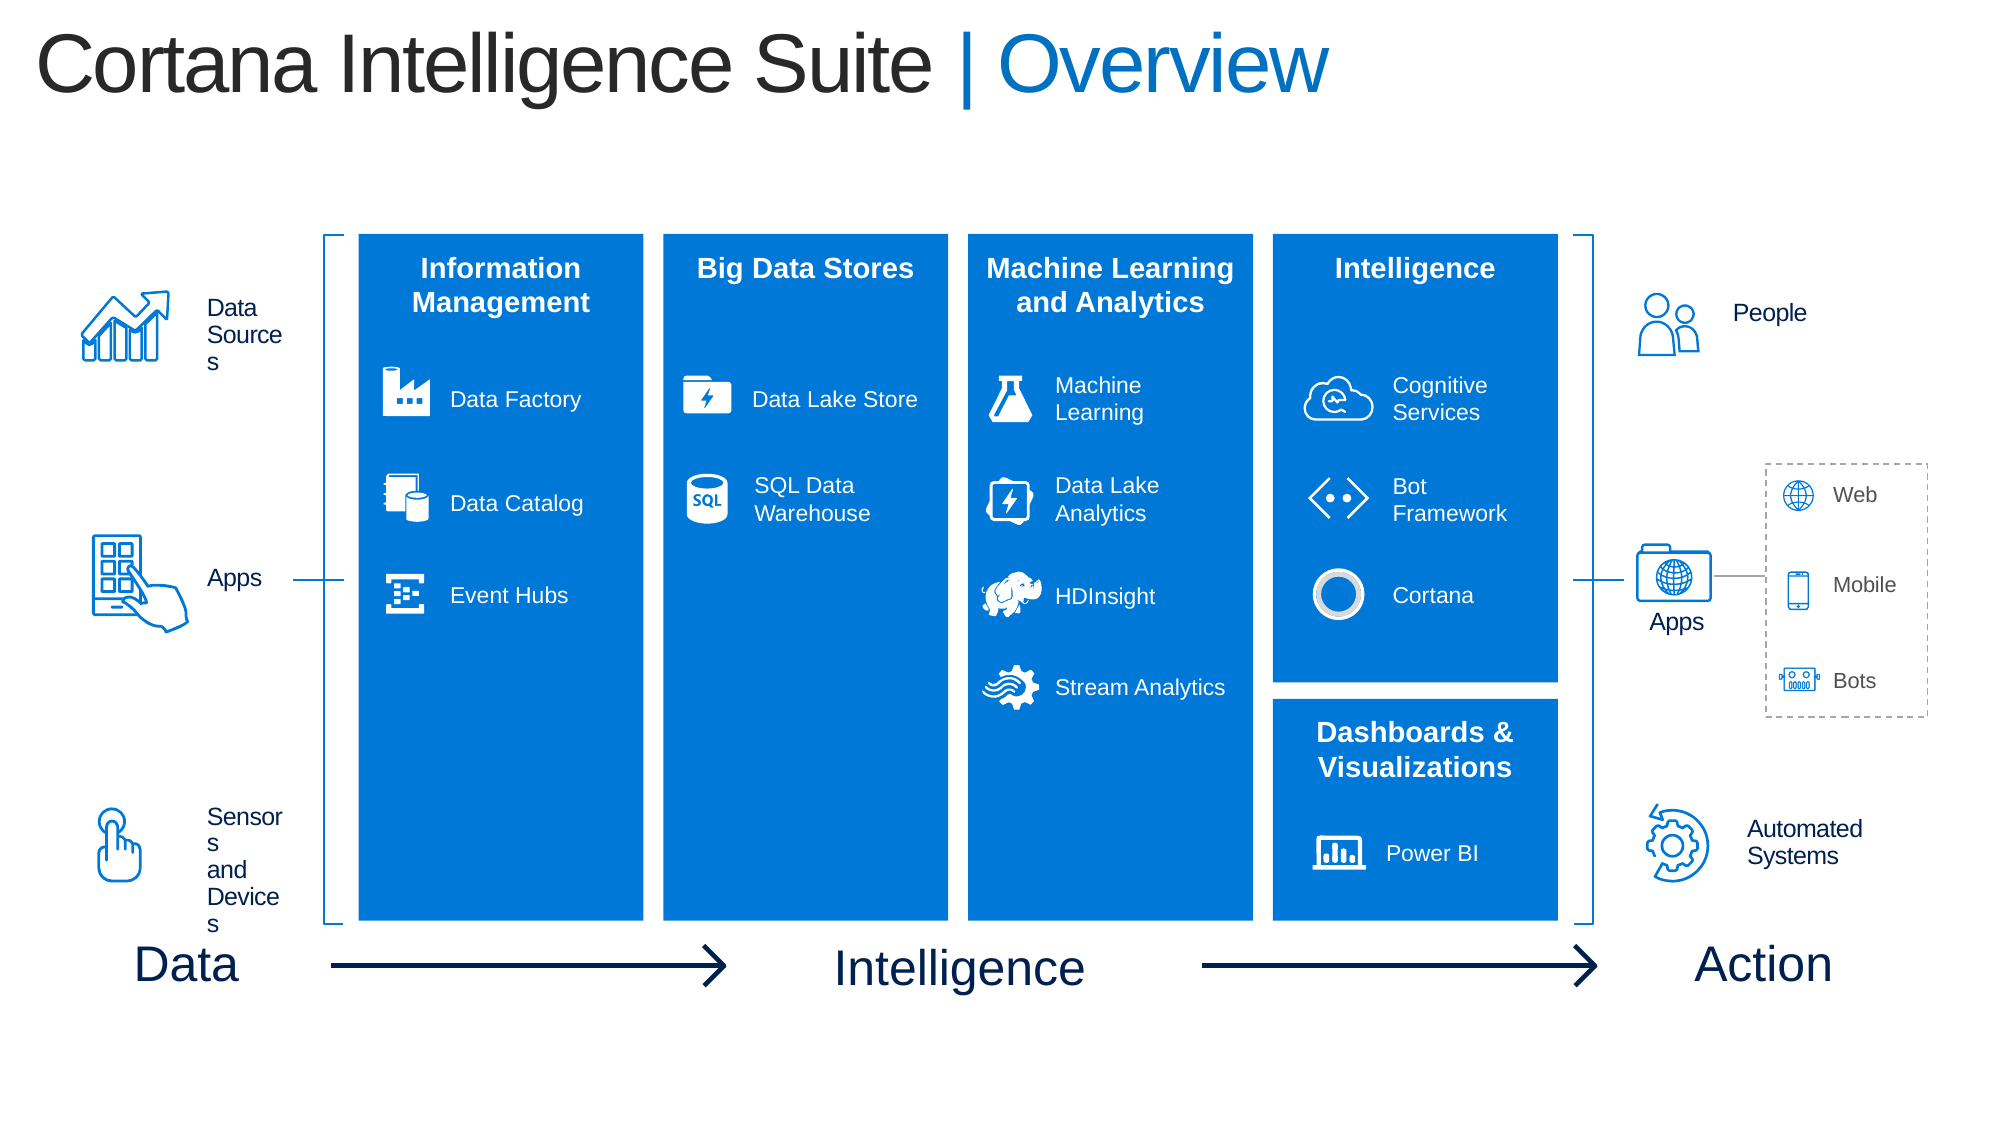

Cortana Intelligence Suite | Overview
Information Management

Data Factory

Data Catalog
Event Hubs

Intelligence
Cognitive Services

Bot
Framework

Cortana
Dashboards & Visualizations
Power BI

Big Data Stores

Data Lake Store
SQL Data
Warehouse

Machine Learning and Analytics
Machine Learning

Data Lake Analytics

HDInsight
Stream Analytics

Intelligence

Data
Sources

Apps

Sensors
and
Devices

Data

People

Web
Mobile

Bots

Apps

Automated
Systems
Action